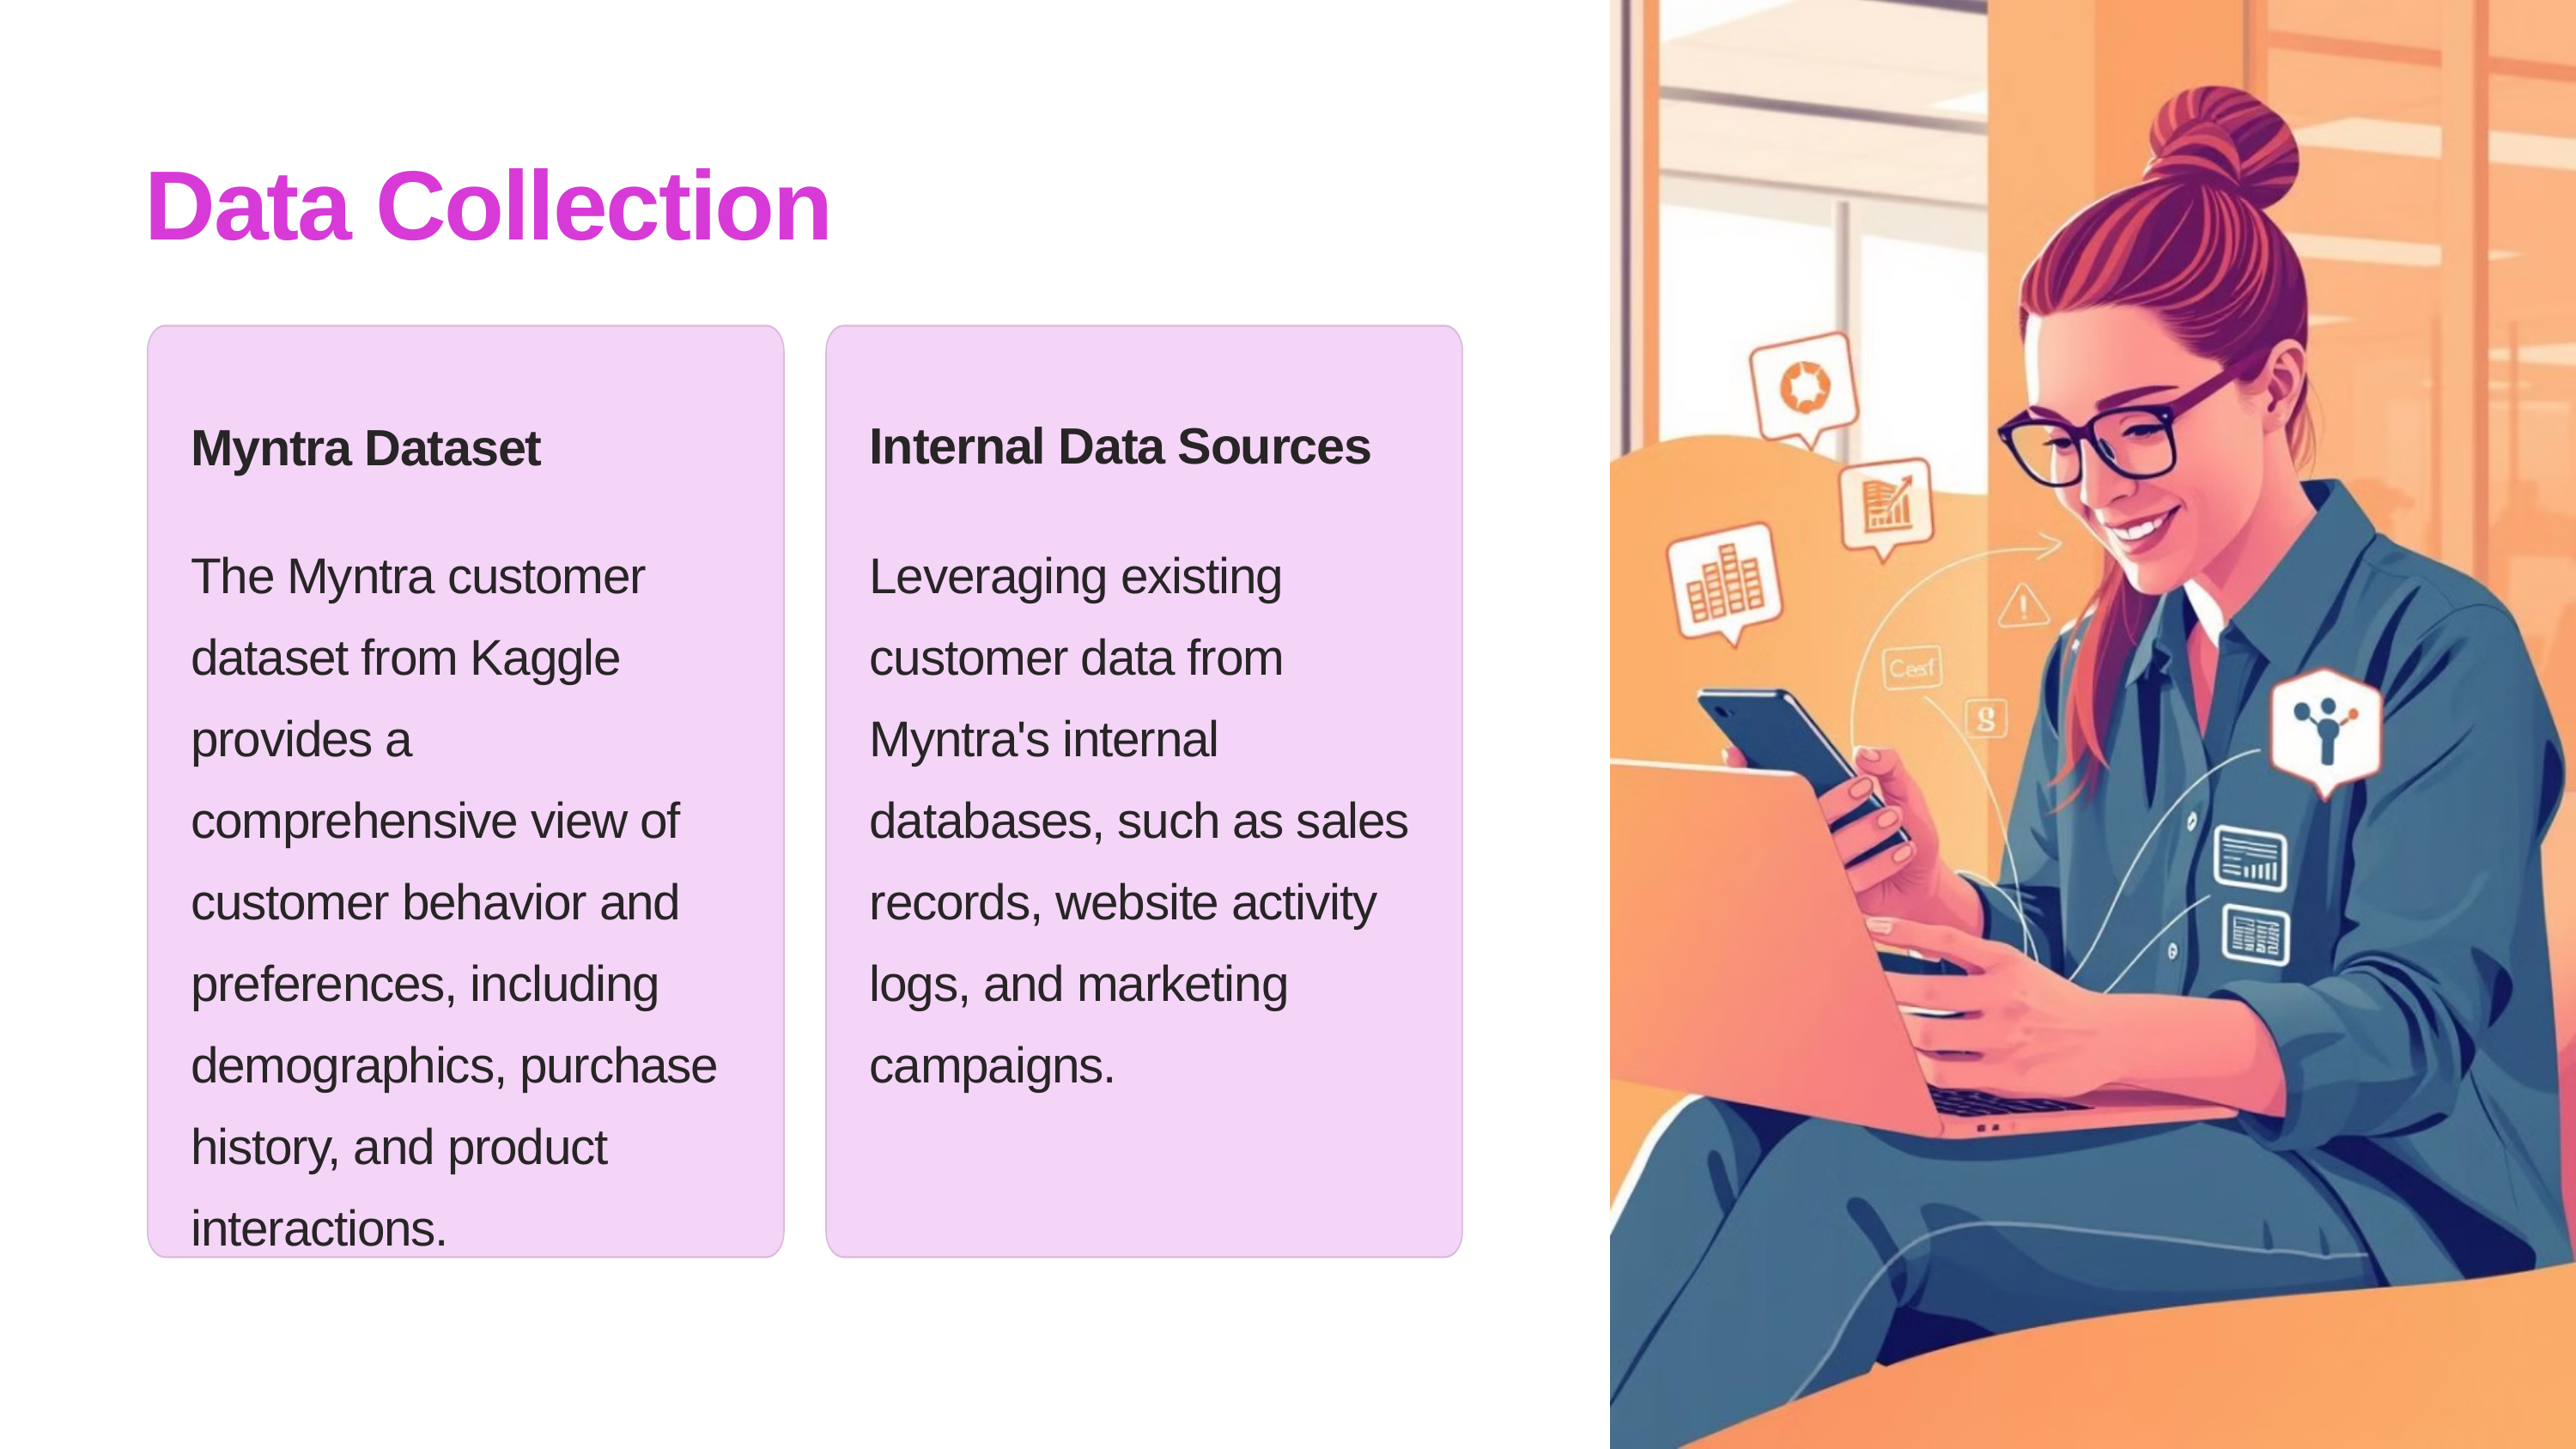

Data Collection

Internal Data Sources
Myntra Dataset
The Myntra customer dataset from Kaggle provides a comprehensive view of customer behavior and preferences, including demographics, purchase history, and product interactions.
Leveraging existing customer data from Myntra's internal databases, such as sales records, website activity logs, and marketing campaigns.